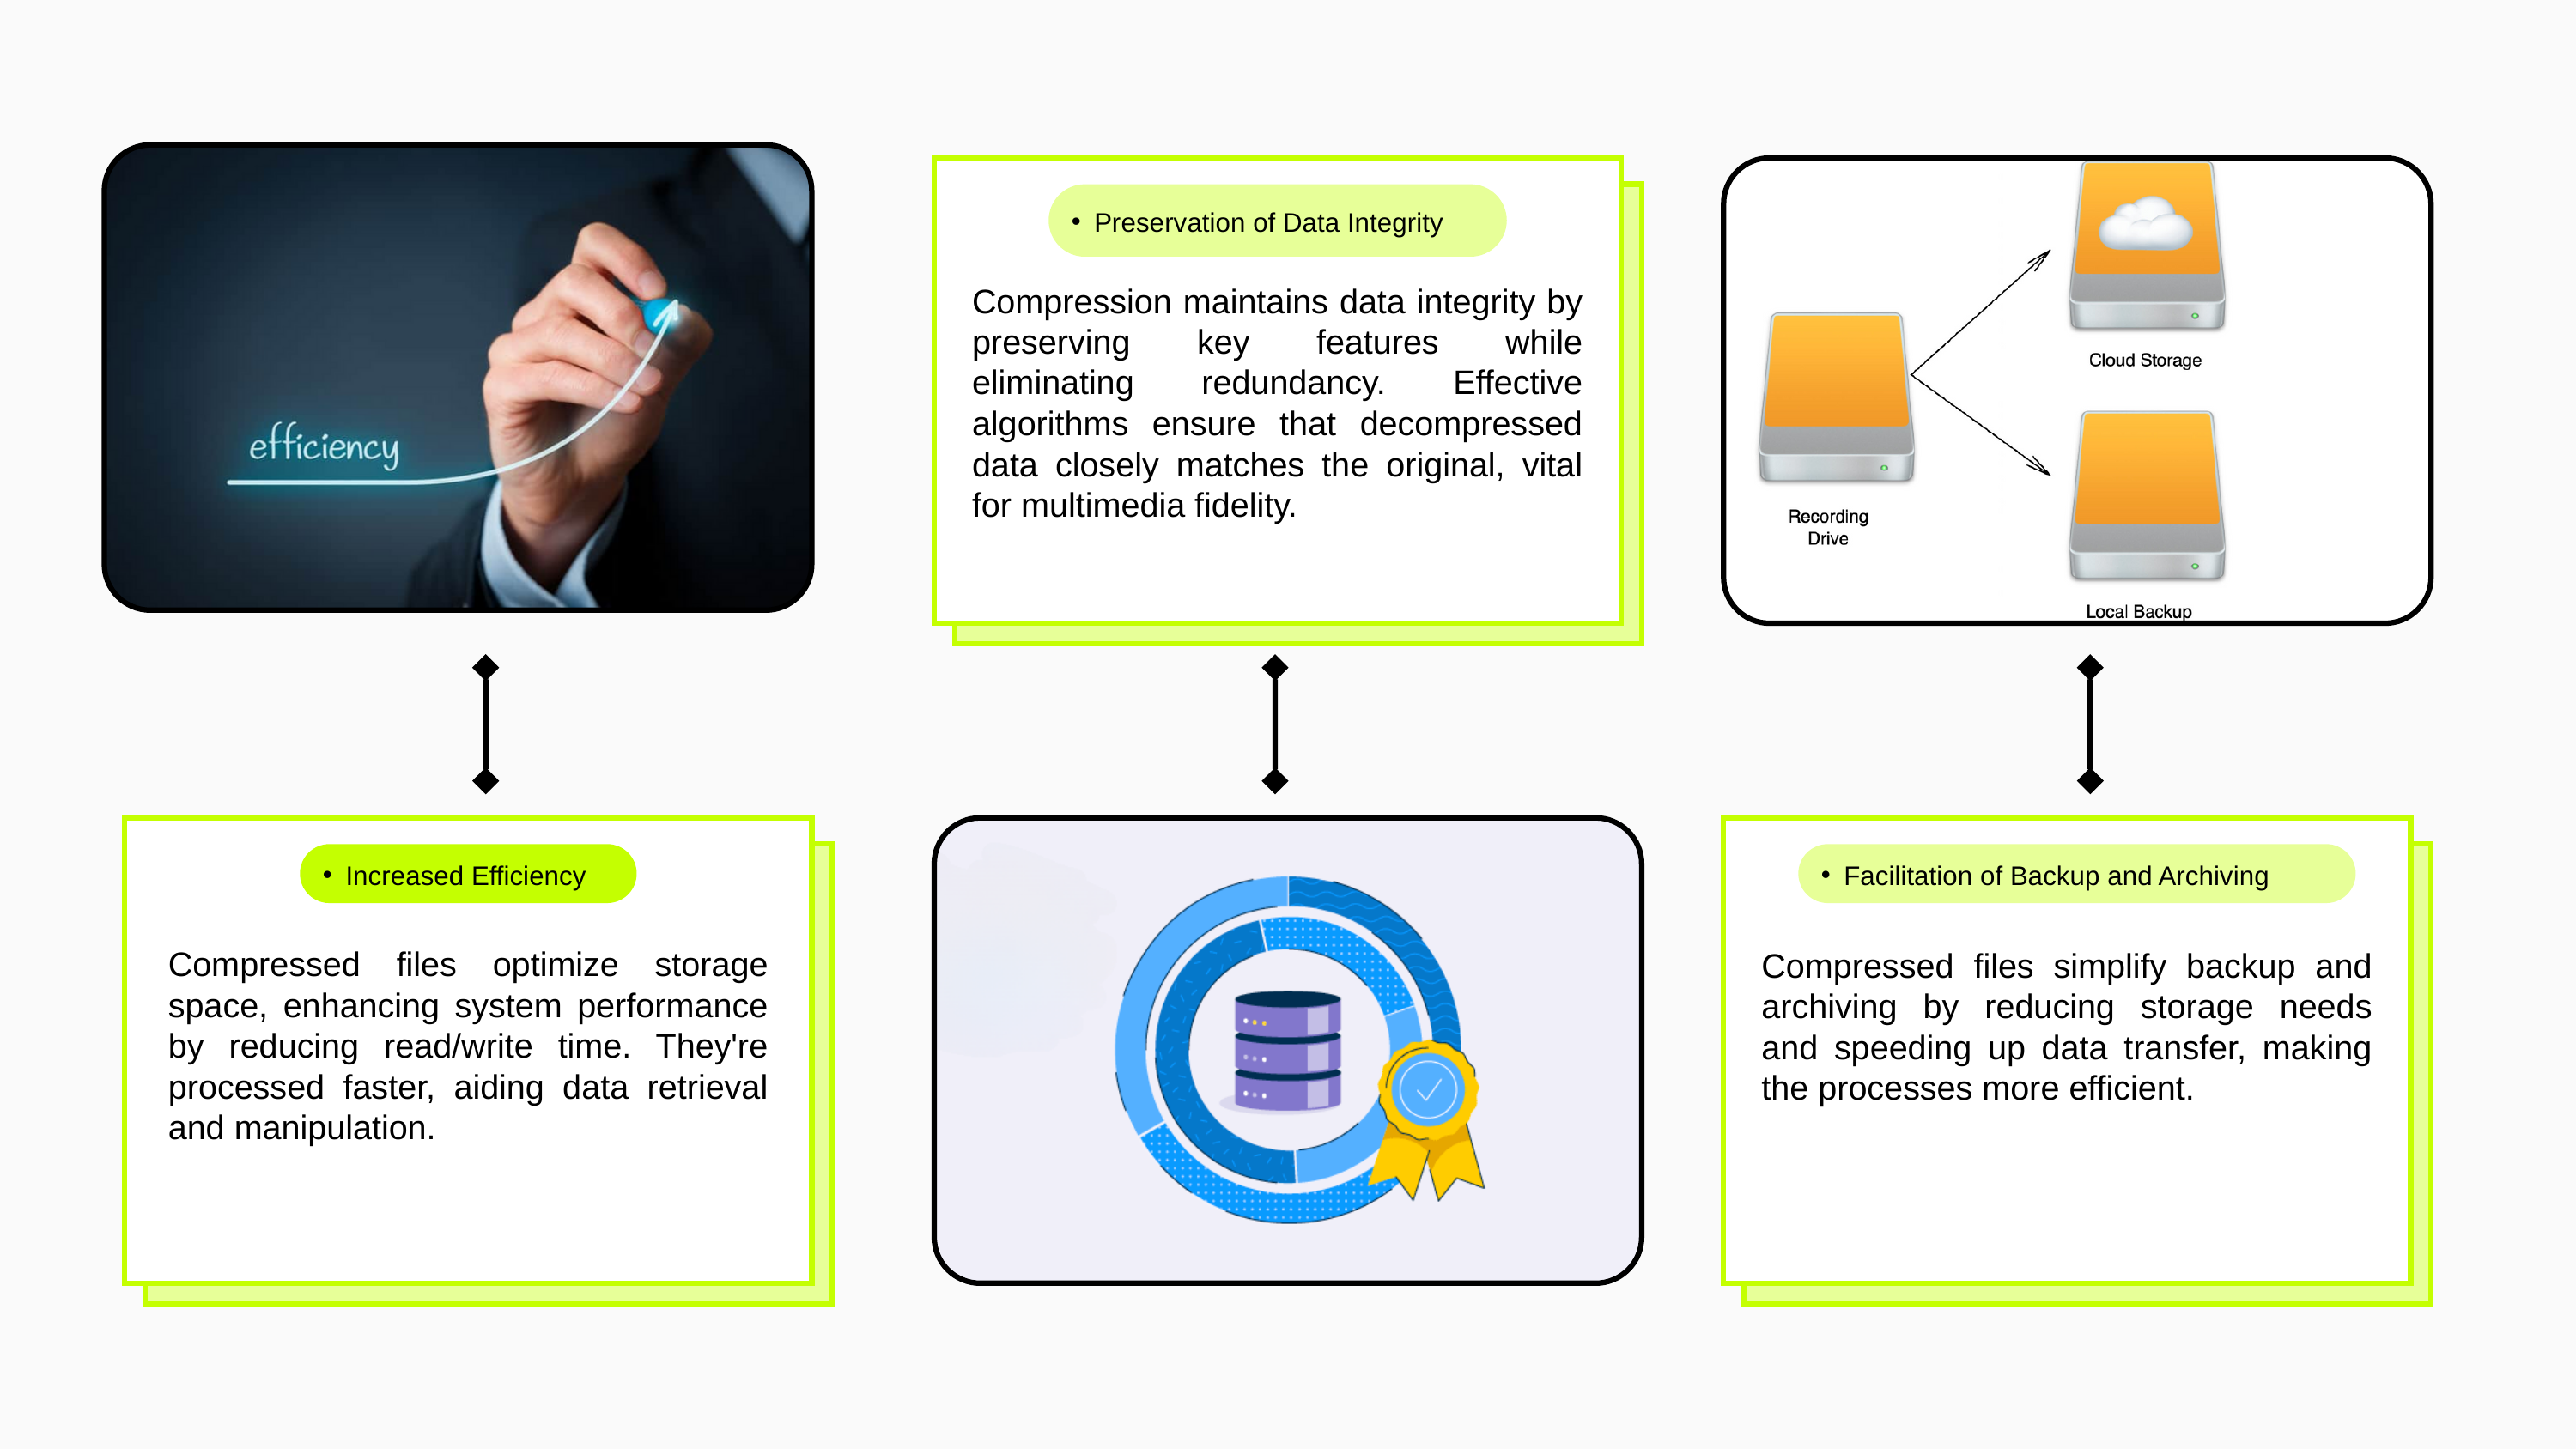

Preservation of Data Integrity
Compression maintains data integrity by preserving key features while eliminating redundancy. Effective algorithms ensure that decompressed data closely matches the original, vital for multimedia fidelity.

Increased Efficiency

Facilitation of Backup and Archiving
Compressed files optimize storage space, enhancing system performance by reducing read/write time. They're processed faster, aiding data retrieval and manipulation.
Compressed files simplify backup and archiving by reducing storage needs and speeding up data transfer, making the processes more efficient.